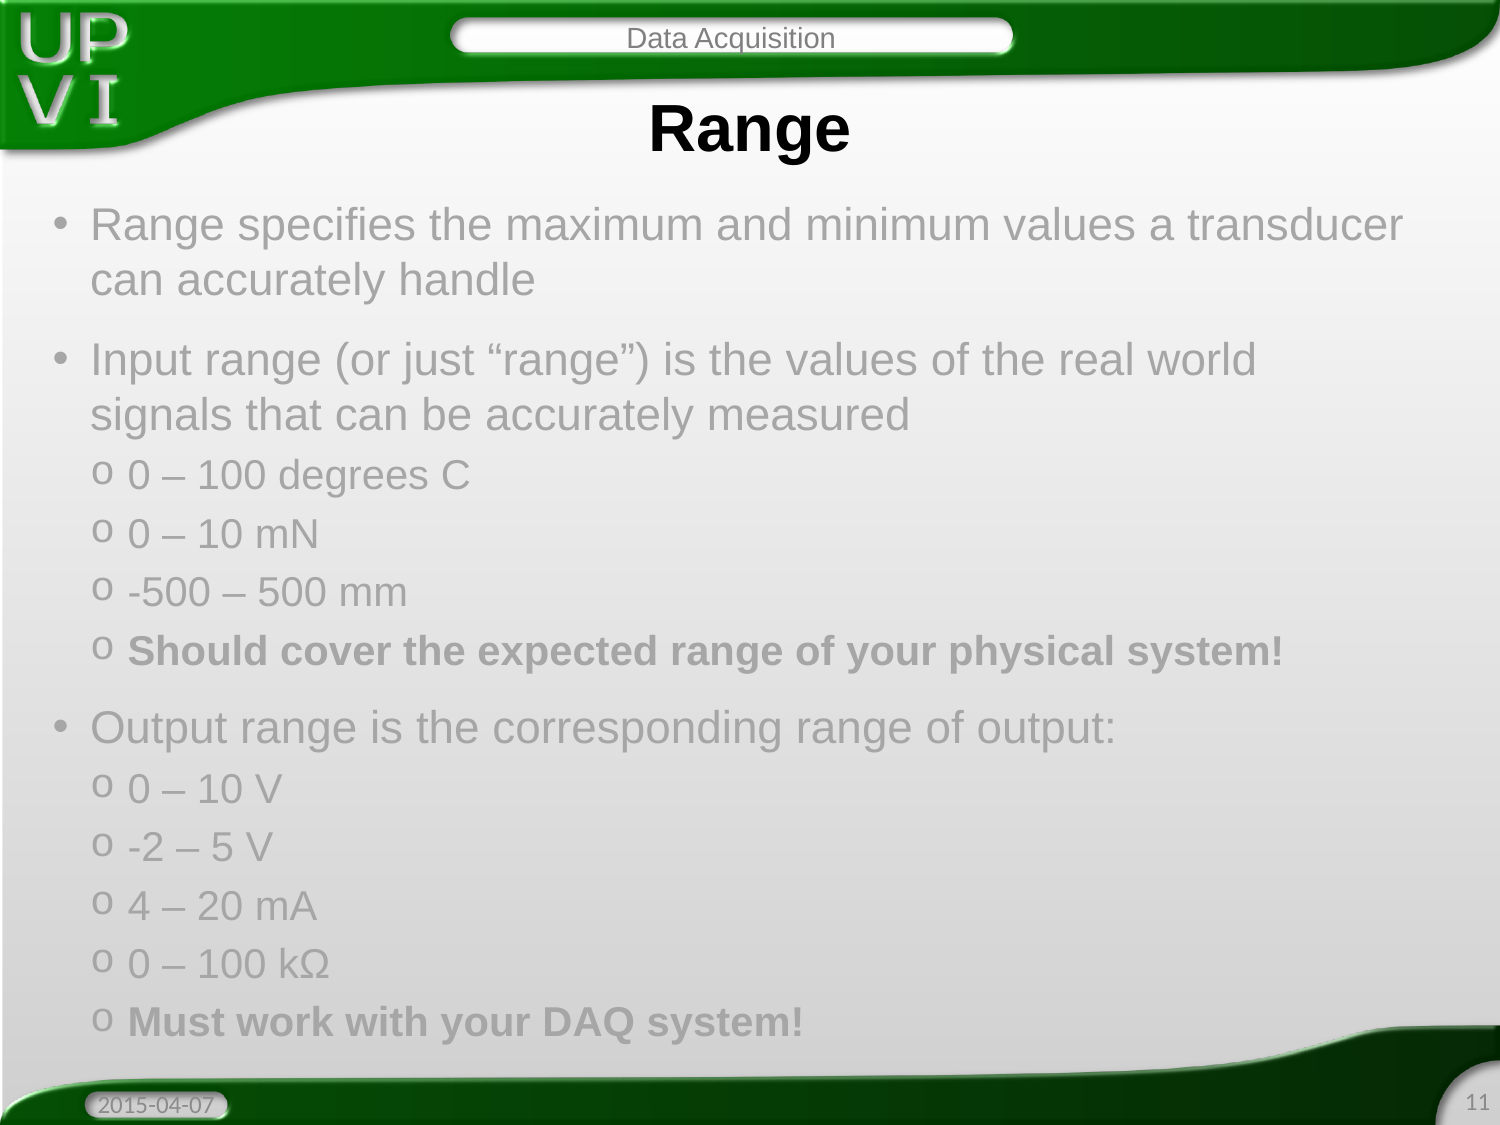

Data Acquisition
# Range
Range specifies the maximum and minimum values a transducer can accurately handle
Input range (or just “range”) is the values of the real world signals that can be accurately measured
0 – 100 degrees C
0 – 10 mN
-500 – 500 mm
Should cover the expected range of your physical system!
Output range is the corresponding range of output:
0 – 10 V
-2 – 5 V
4 – 20 mA
0 – 100 kΩ
Must work with your DAQ system!

11
2015-04-07